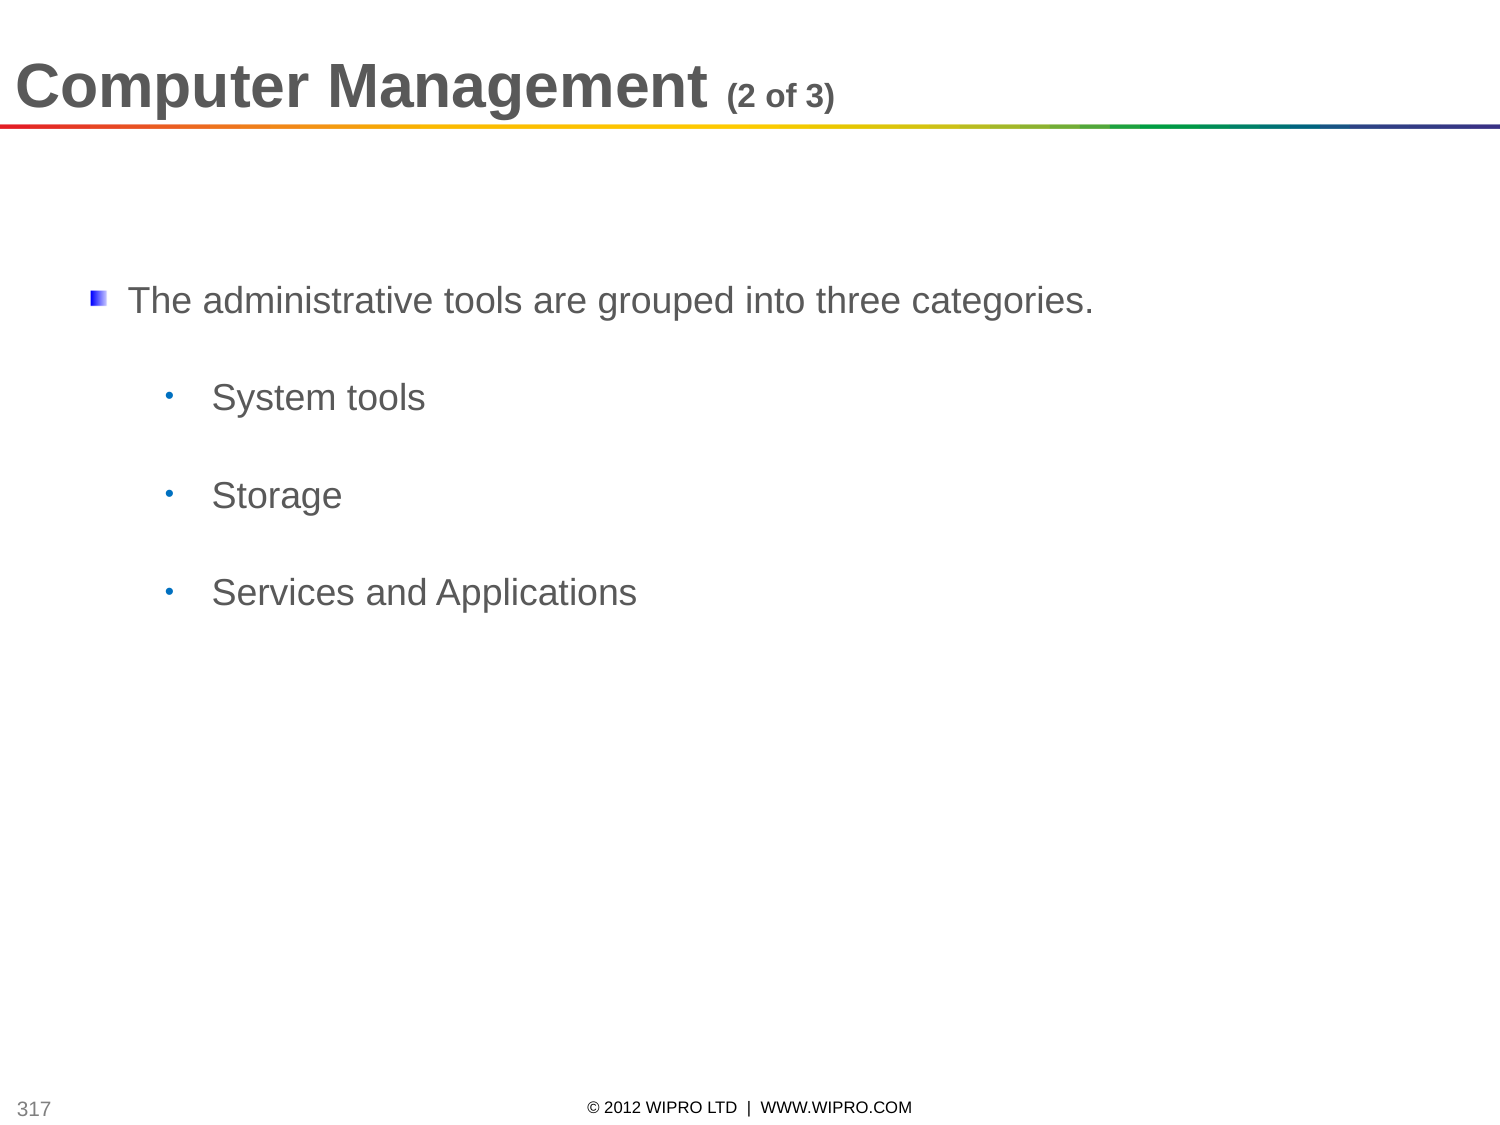

Computer Management (2 of 3)
The administrative tools are grouped into three categories.
System tools
Storage
Services and Applications